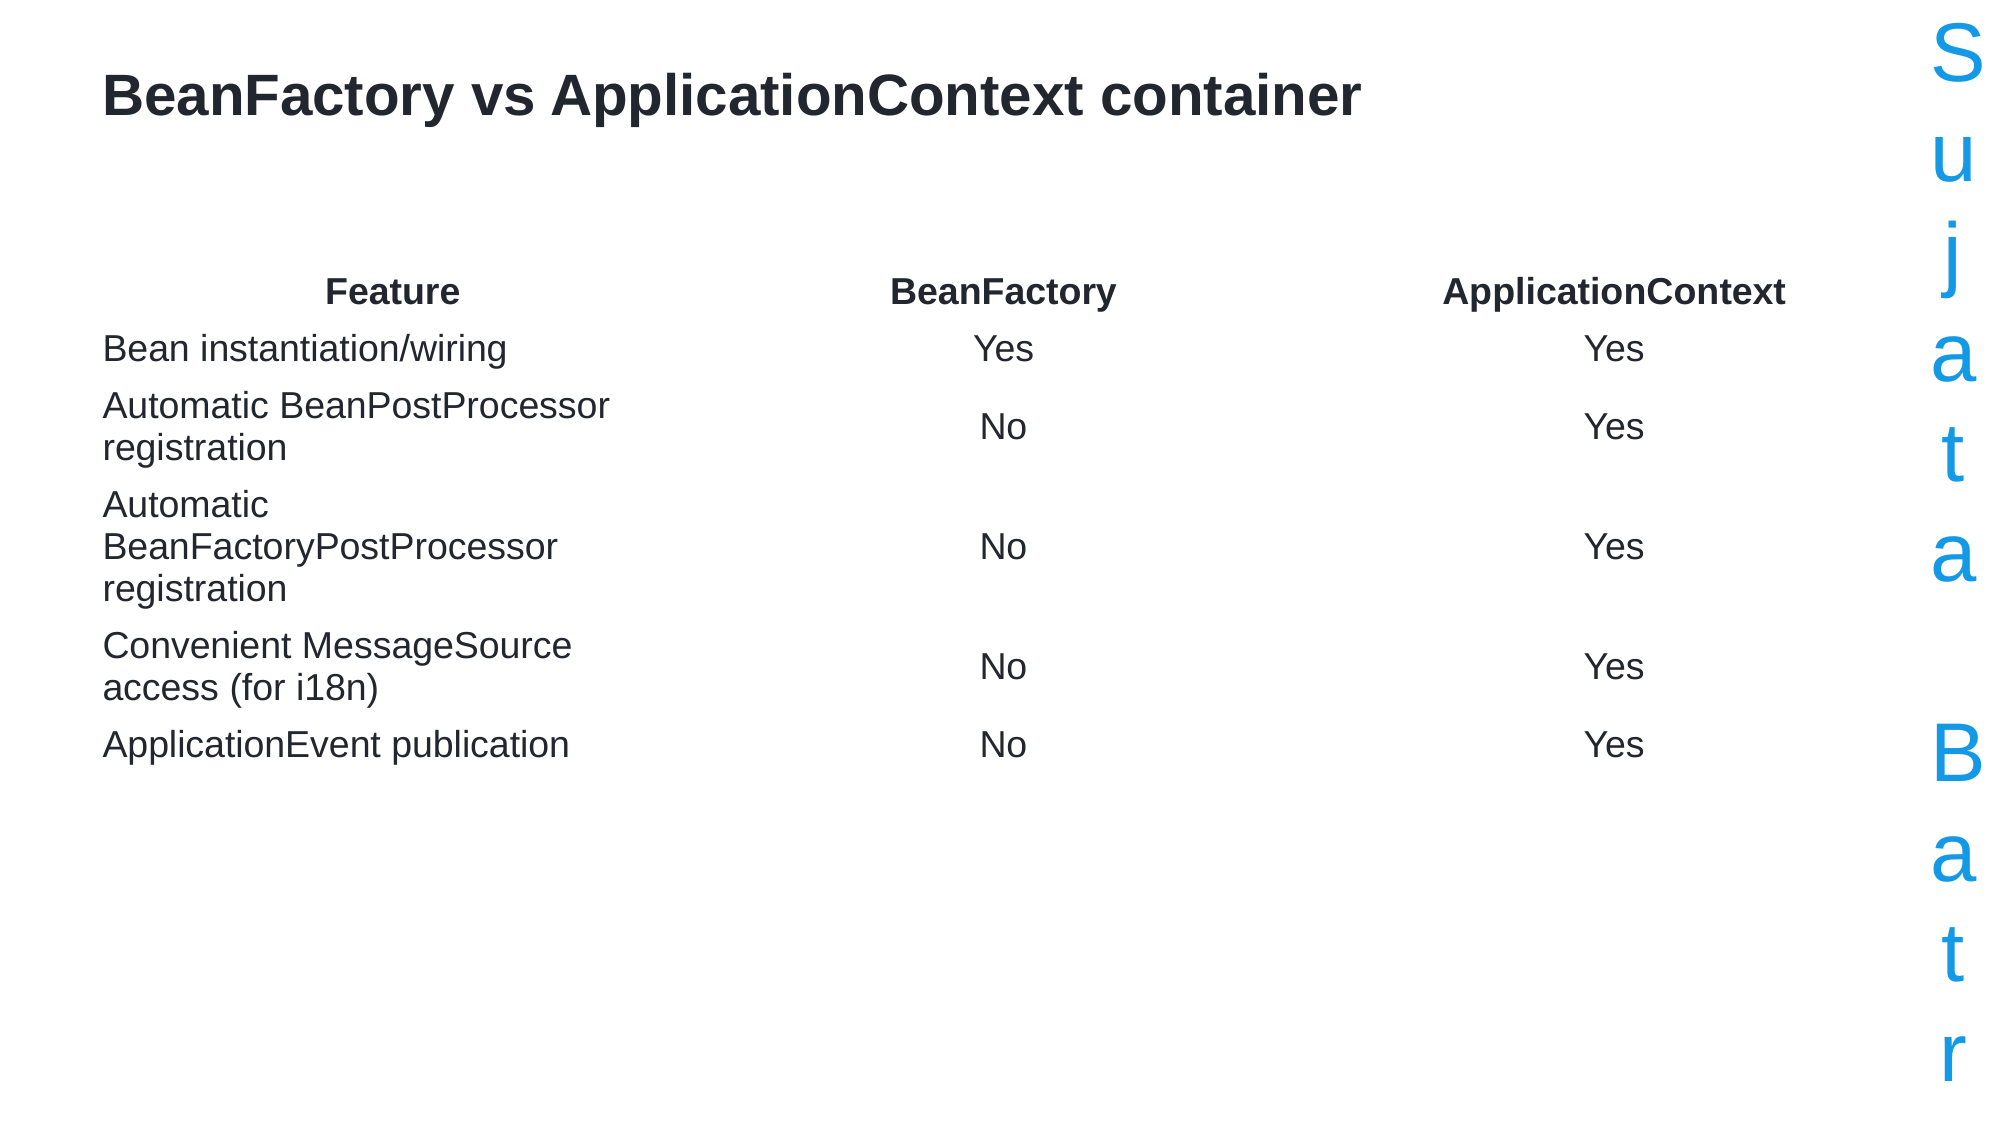

Sujata Batra
BeanFactory vs ApplicationContext container
| Feature | BeanFactory | ApplicationContext |
| --- | --- | --- |
| Bean instantiation/wiring | Yes | Yes |
| Automatic BeanPostProcessor registration | No | Yes |
| Automatic BeanFactoryPostProcessor registration | No | Yes |
| Convenient MessageSource access (for i18n) | No | Yes |
| ApplicationEvent publication | No | Yes |